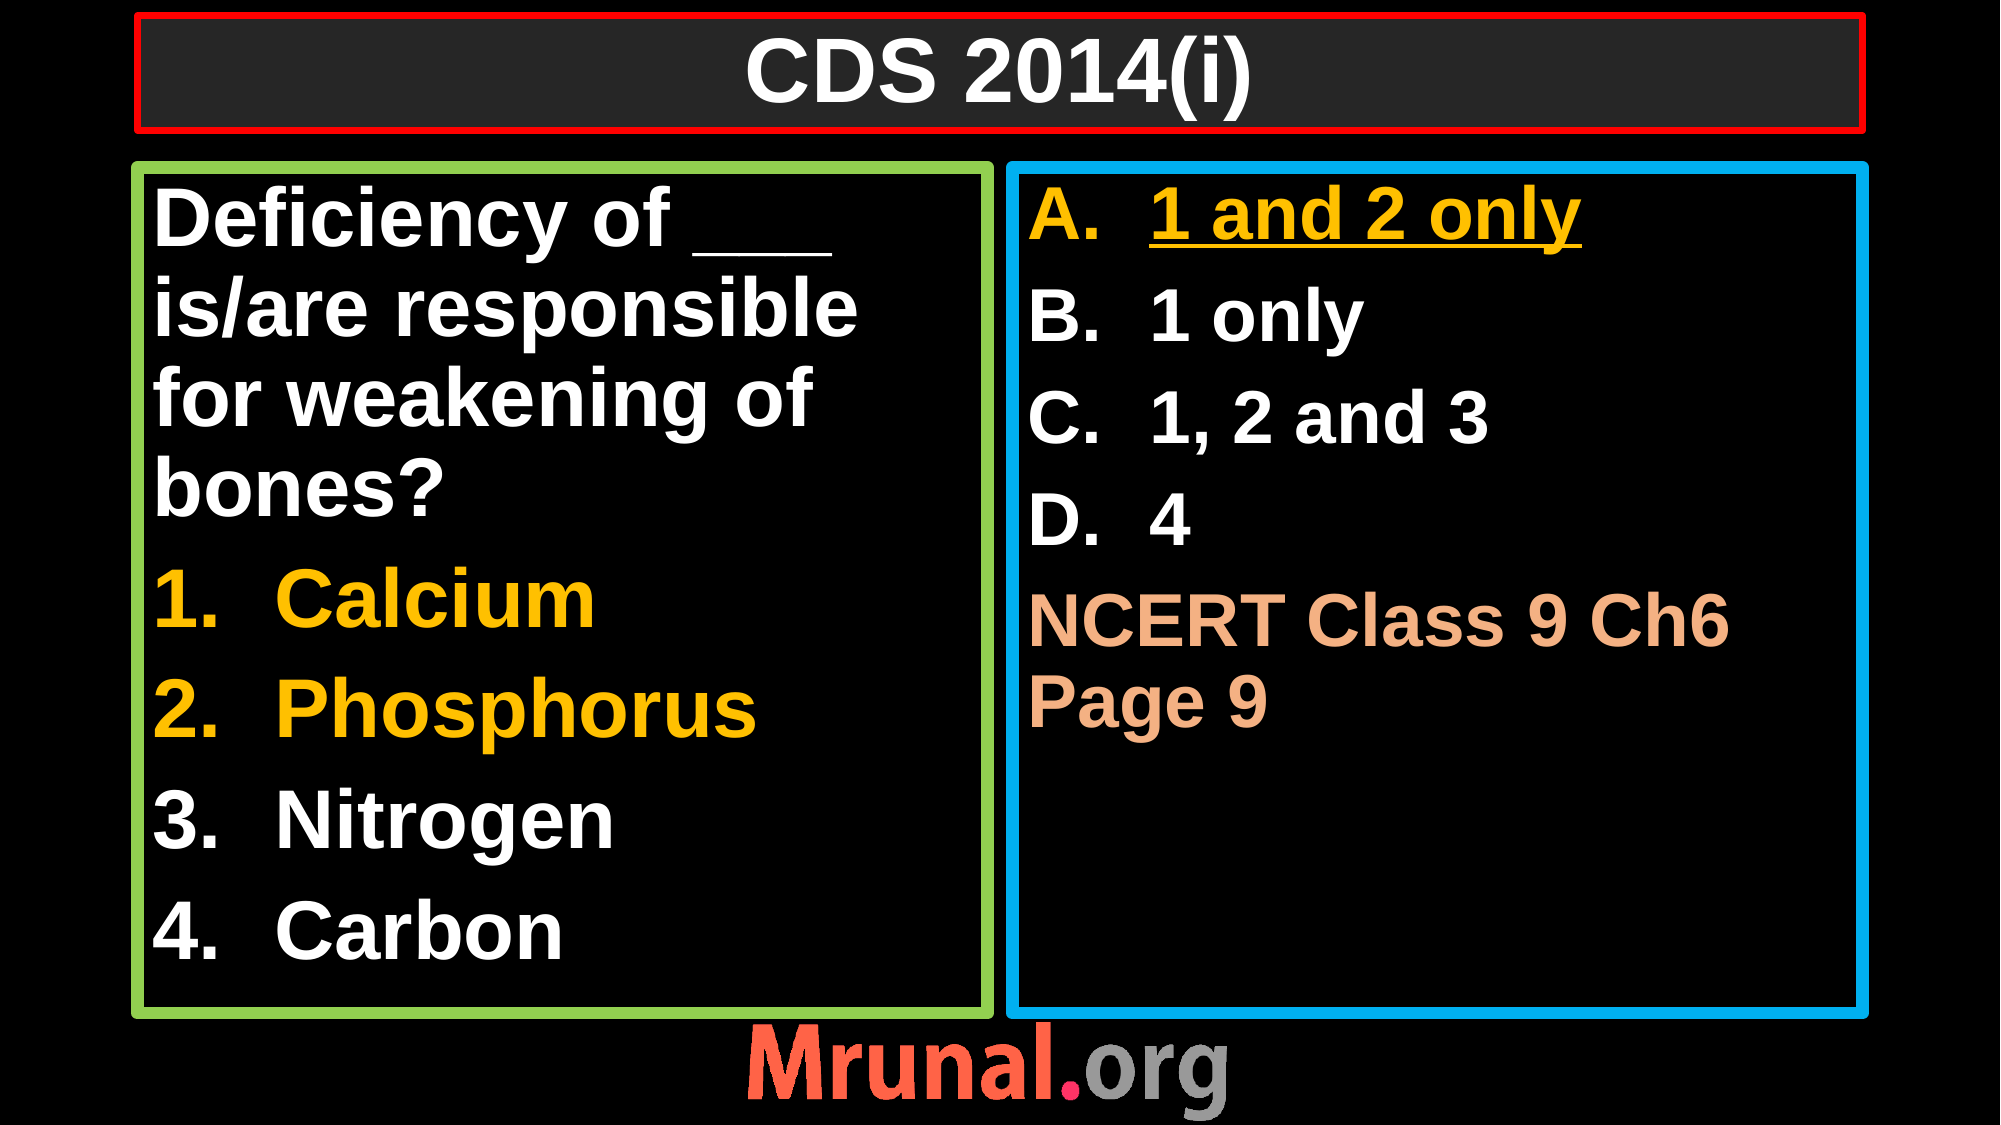

# CDS 2014(i)
Deficiency of ___ is/are responsible for weakening of bones?
Calcium
Phosphorus
Nitrogen
Carbon

1 and 2 only
1 only
1, 2 and 3
4
NCERT Class 9 Ch6 Page 9